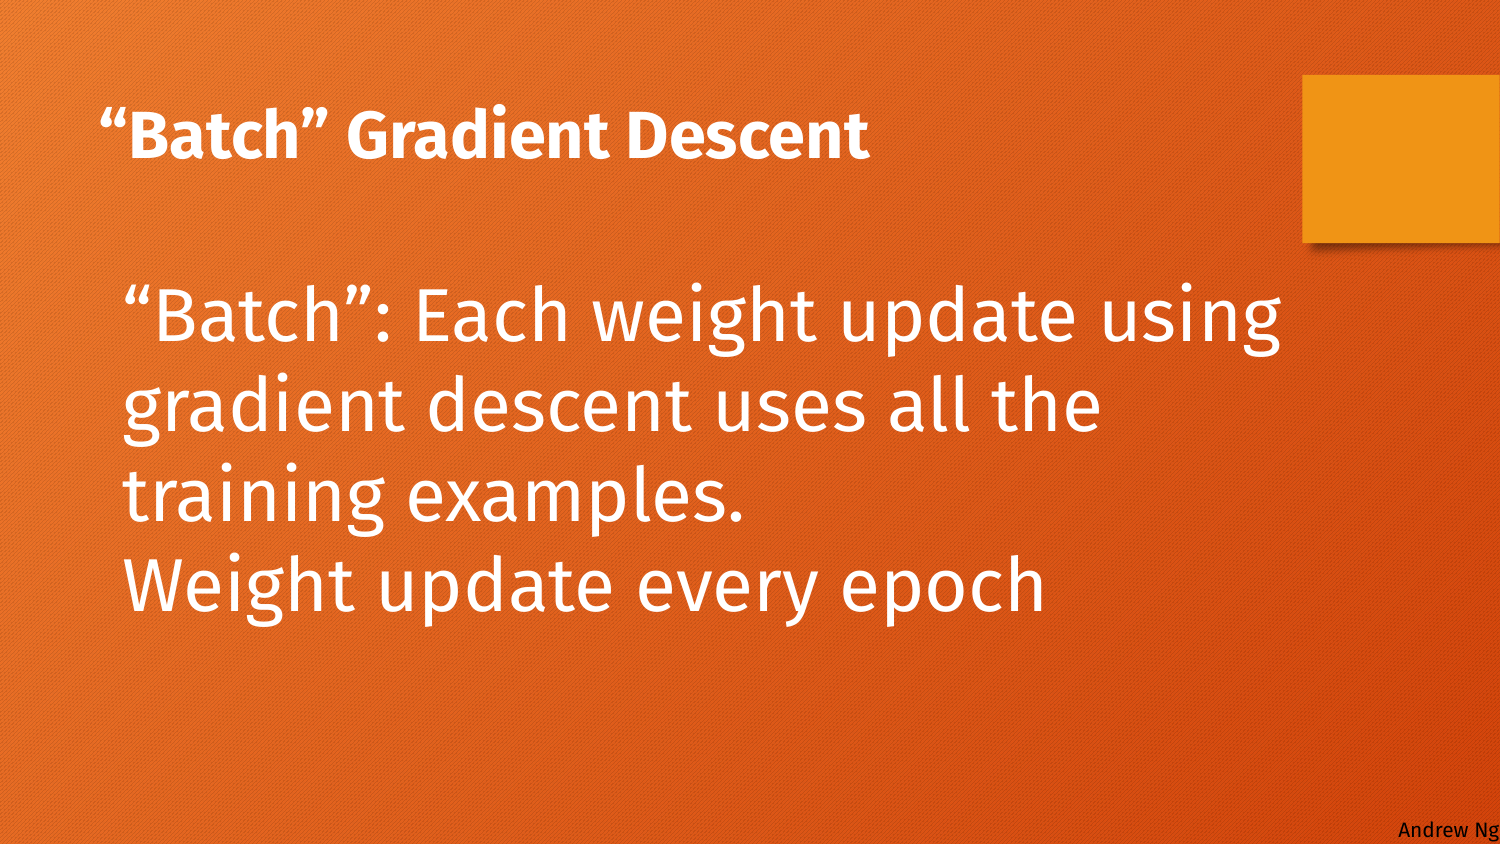

“Batch” Gradient Descent
“Batch”: Each weight update using gradient descent uses all the training examples.
Weight update every epoch